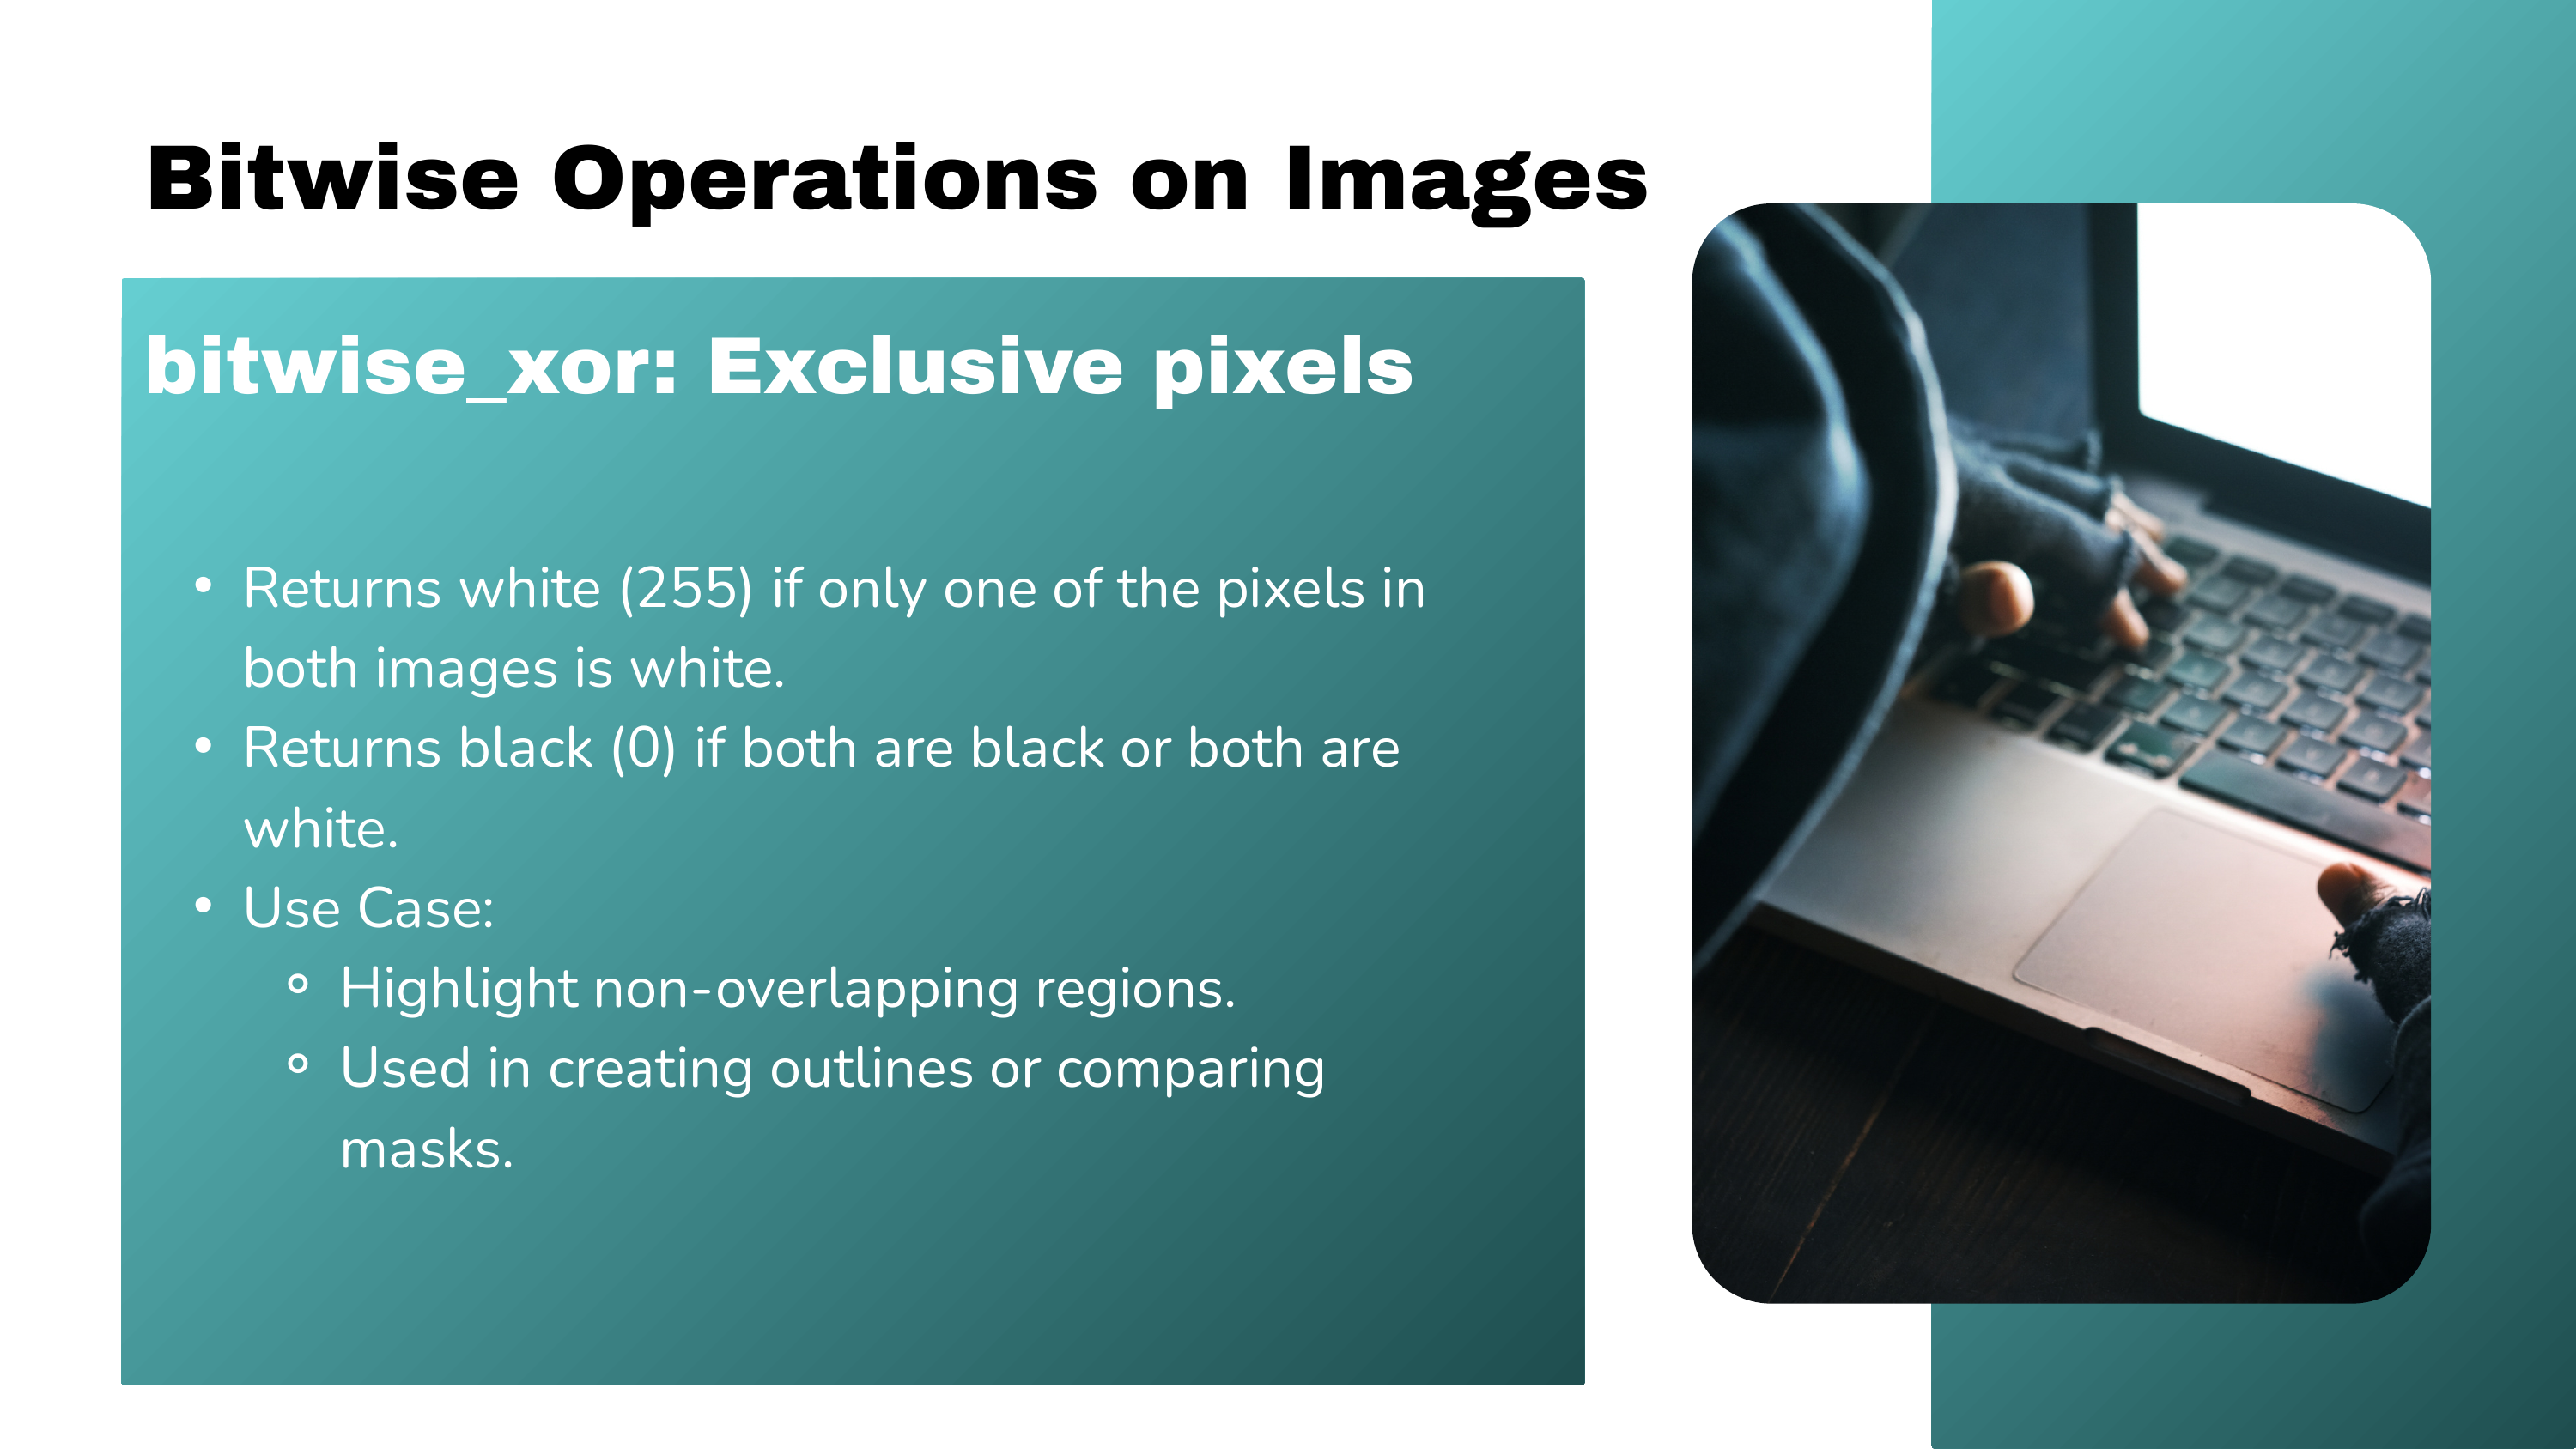

Bitwise Operations on Images

bitwise_xor: Exclusive pixels

Returns white (255) if only one of the pixels in both images is white.
Returns black (0) if both are black or both are white.
Use Case:
Highlight non-overlapping regions.
Used in creating outlines or comparing masks.